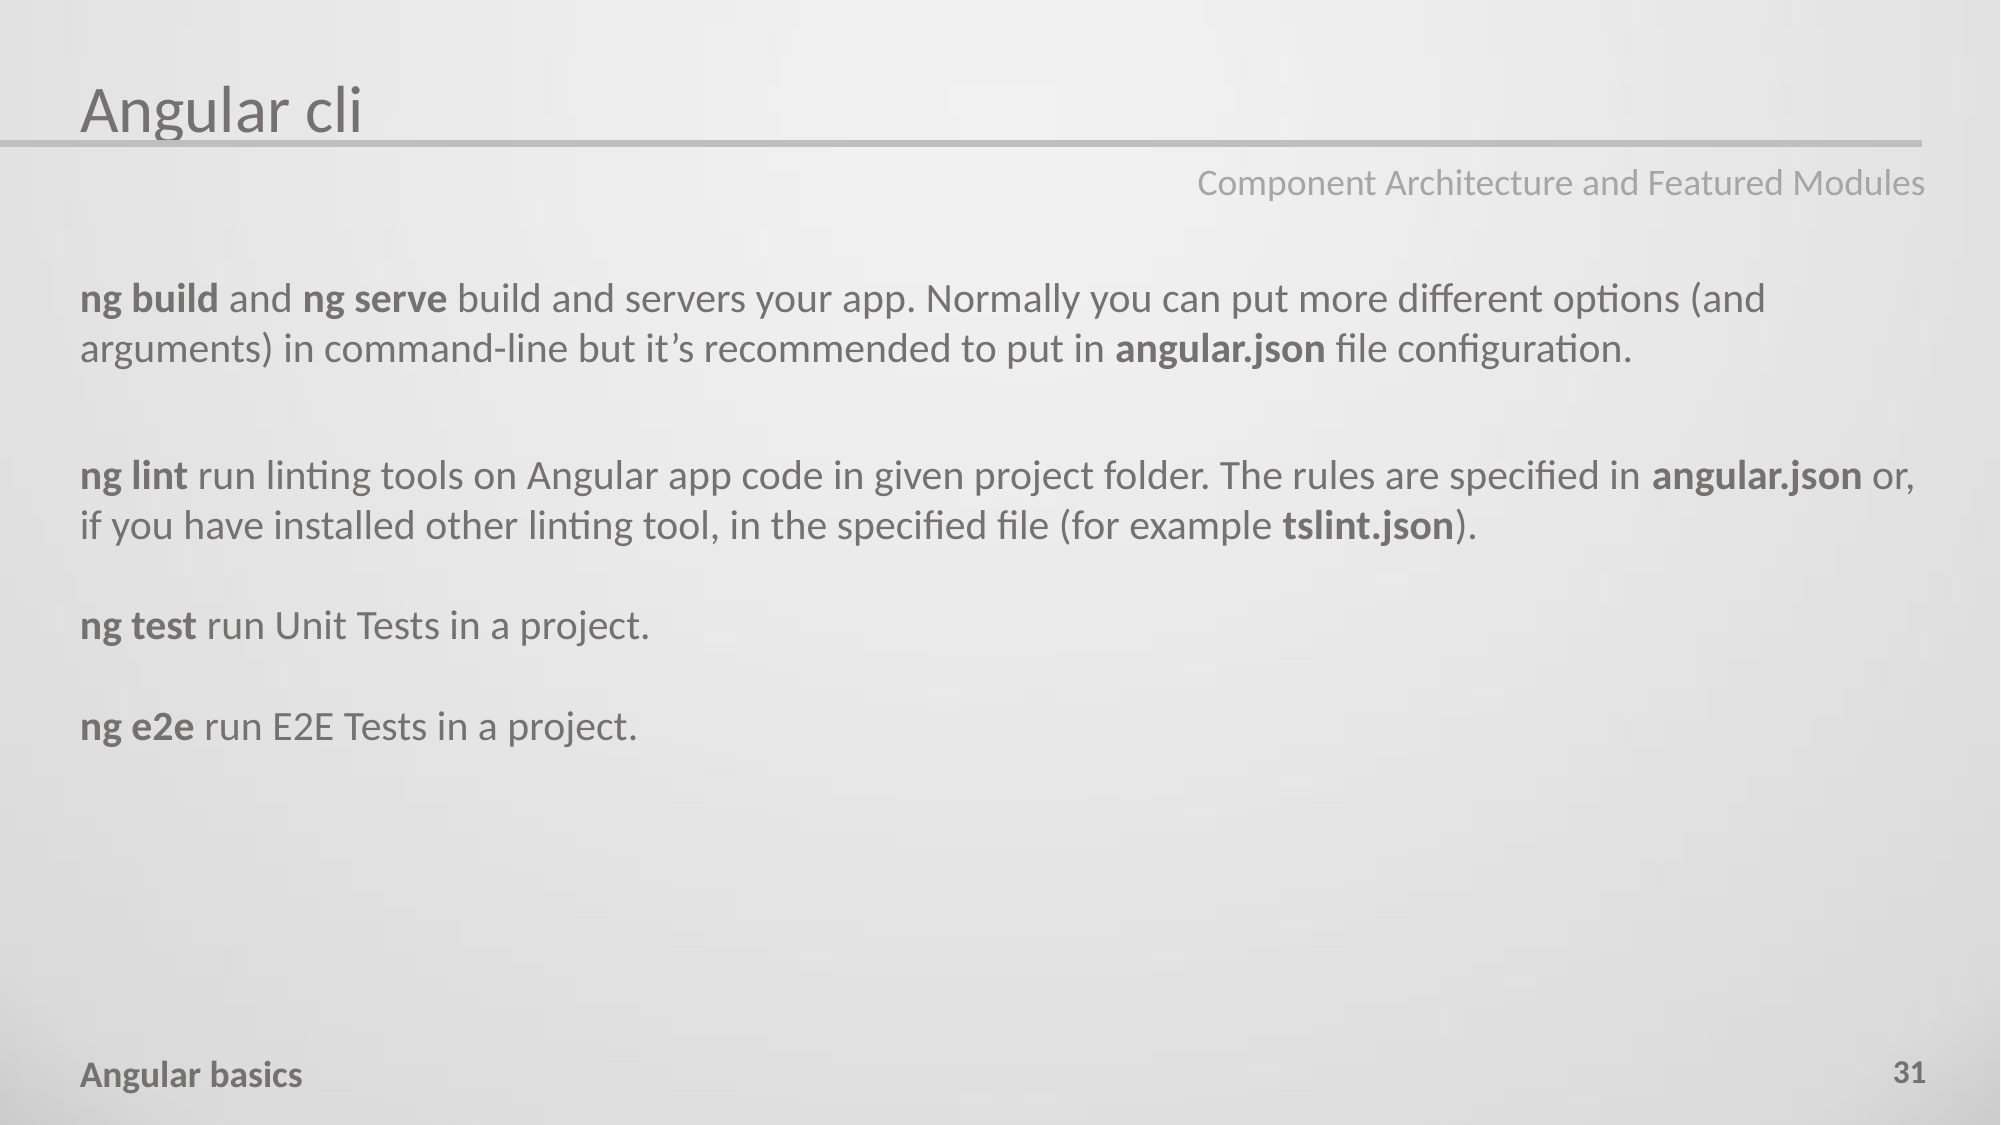

Angular cli
Component Architecture and Featured Modules
ng build and ng serve build and servers your app. Normally you can put more different options (and arguments) in command-line but it’s recommended to put in angular.json file configuration.
ng lint run linting tools on Angular app code in given project folder. The rules are specified in angular.json or, if you have installed other linting tool, in the specified file (for example tslint.json).

ng test run Unit Tests in a project.

ng e2e run E2E Tests in a project.
31
Angular basics